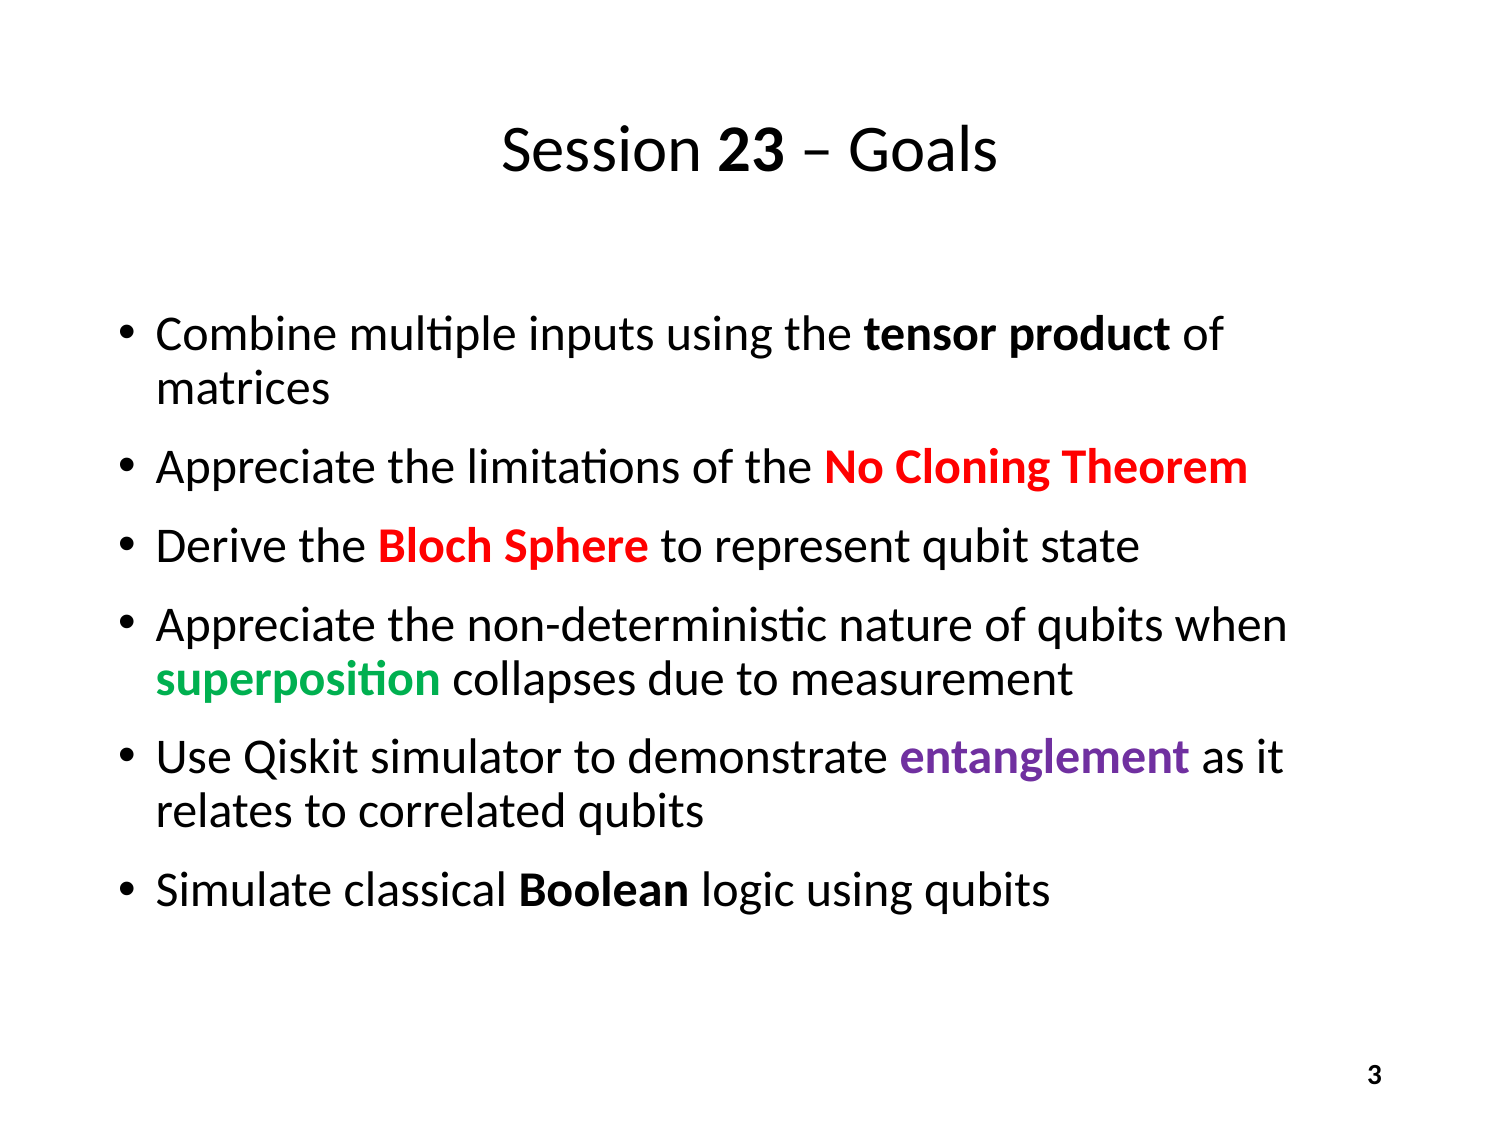

# Session 23 – Goals
Combine multiple inputs using the tensor product of matrices
Appreciate the limitations of the No Cloning Theorem
Derive the Bloch Sphere to represent qubit state
Appreciate the non-deterministic nature of qubits when superposition collapses due to measurement
Use Qiskit simulator to demonstrate entanglement as it relates to correlated qubits
Simulate classical Boolean logic using qubits
3